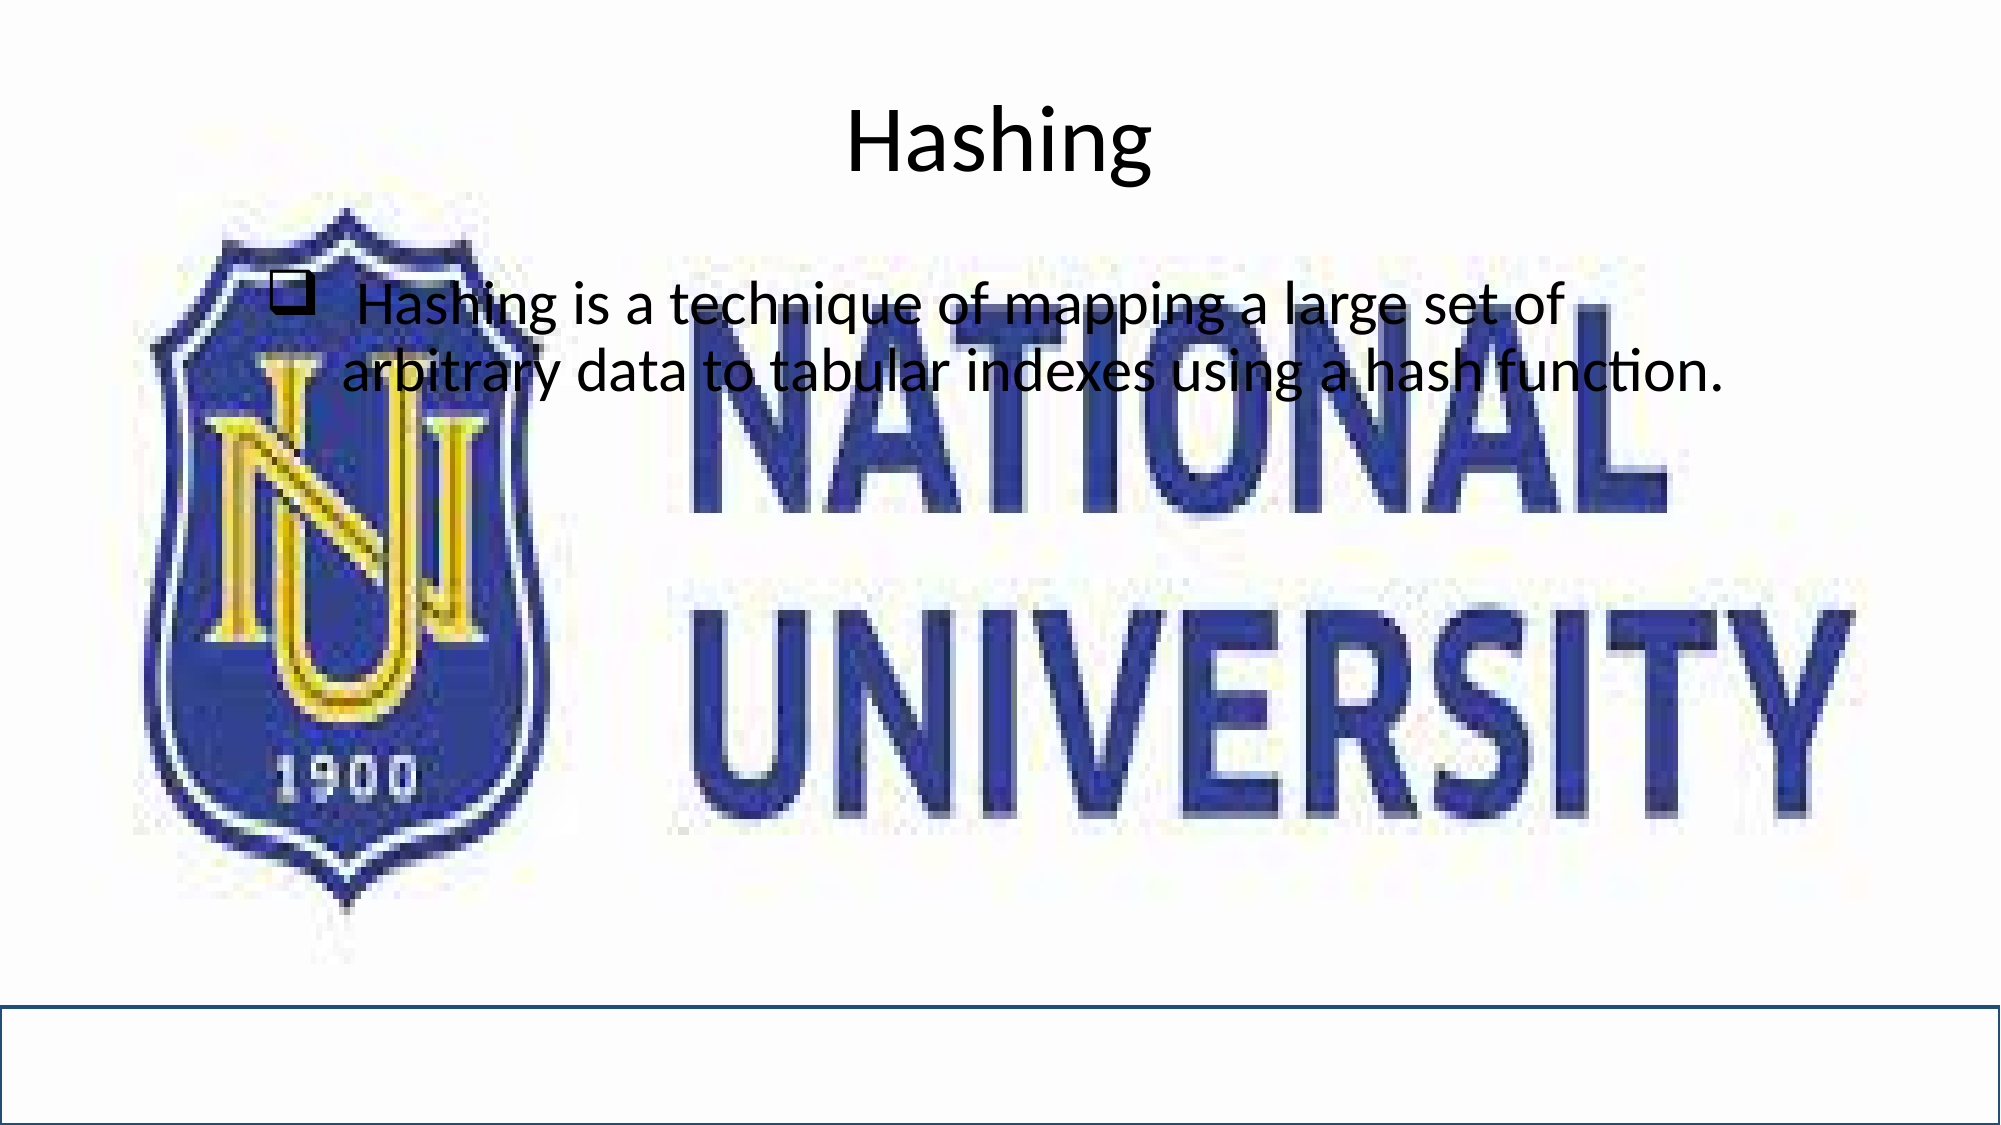

# Hashing
 Hashing is a technique of mapping a large set of arbitrary data to tabular indexes using a hash function.